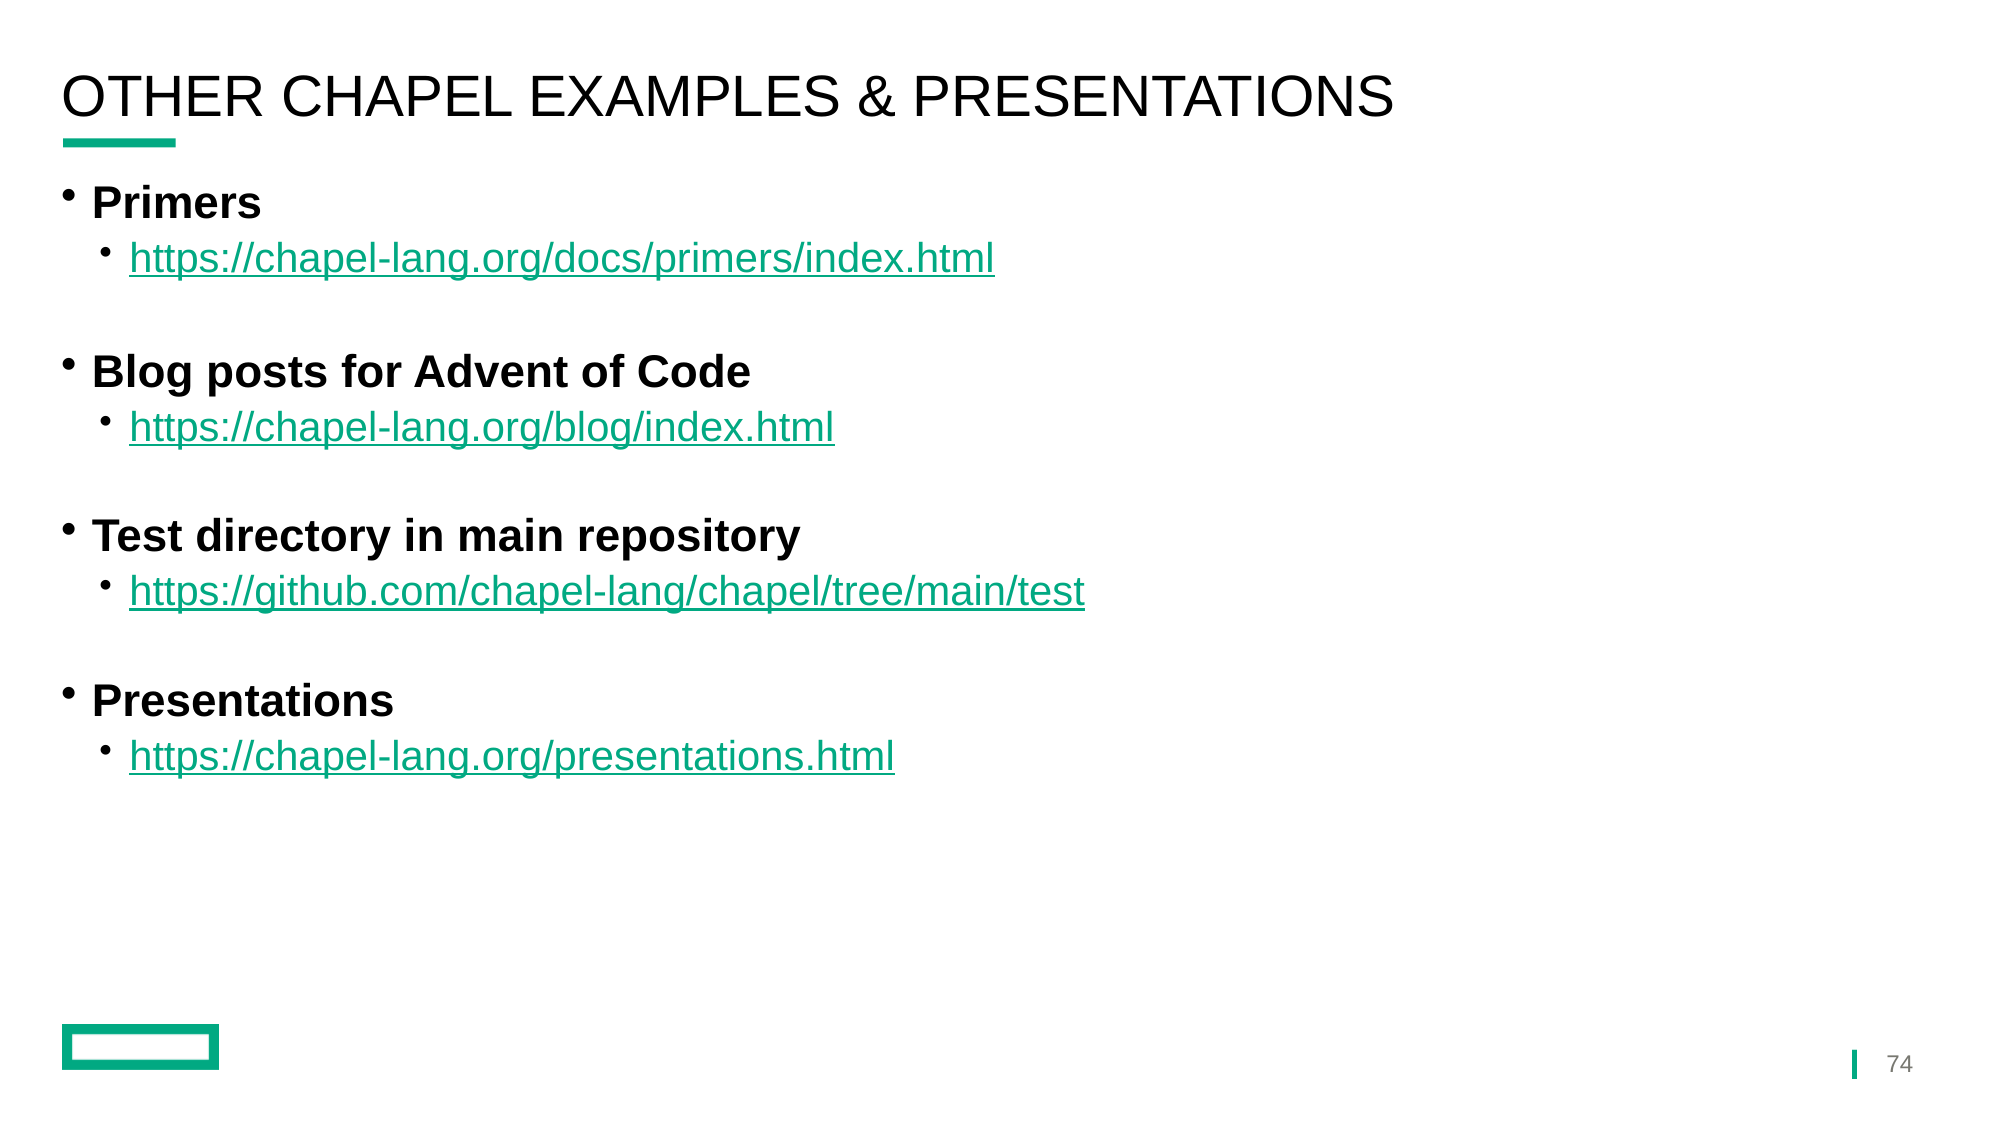

# Other Chapel Examples & Presentations
Primers
https://chapel-lang.org/docs/primers/index.html

Blog posts for Advent of Code
https://chapel-lang.org/blog/index.html

Test directory in main repository
https://github.com/chapel-lang/chapel/tree/main/test

Presentations
https://chapel-lang.org/presentations.html
74